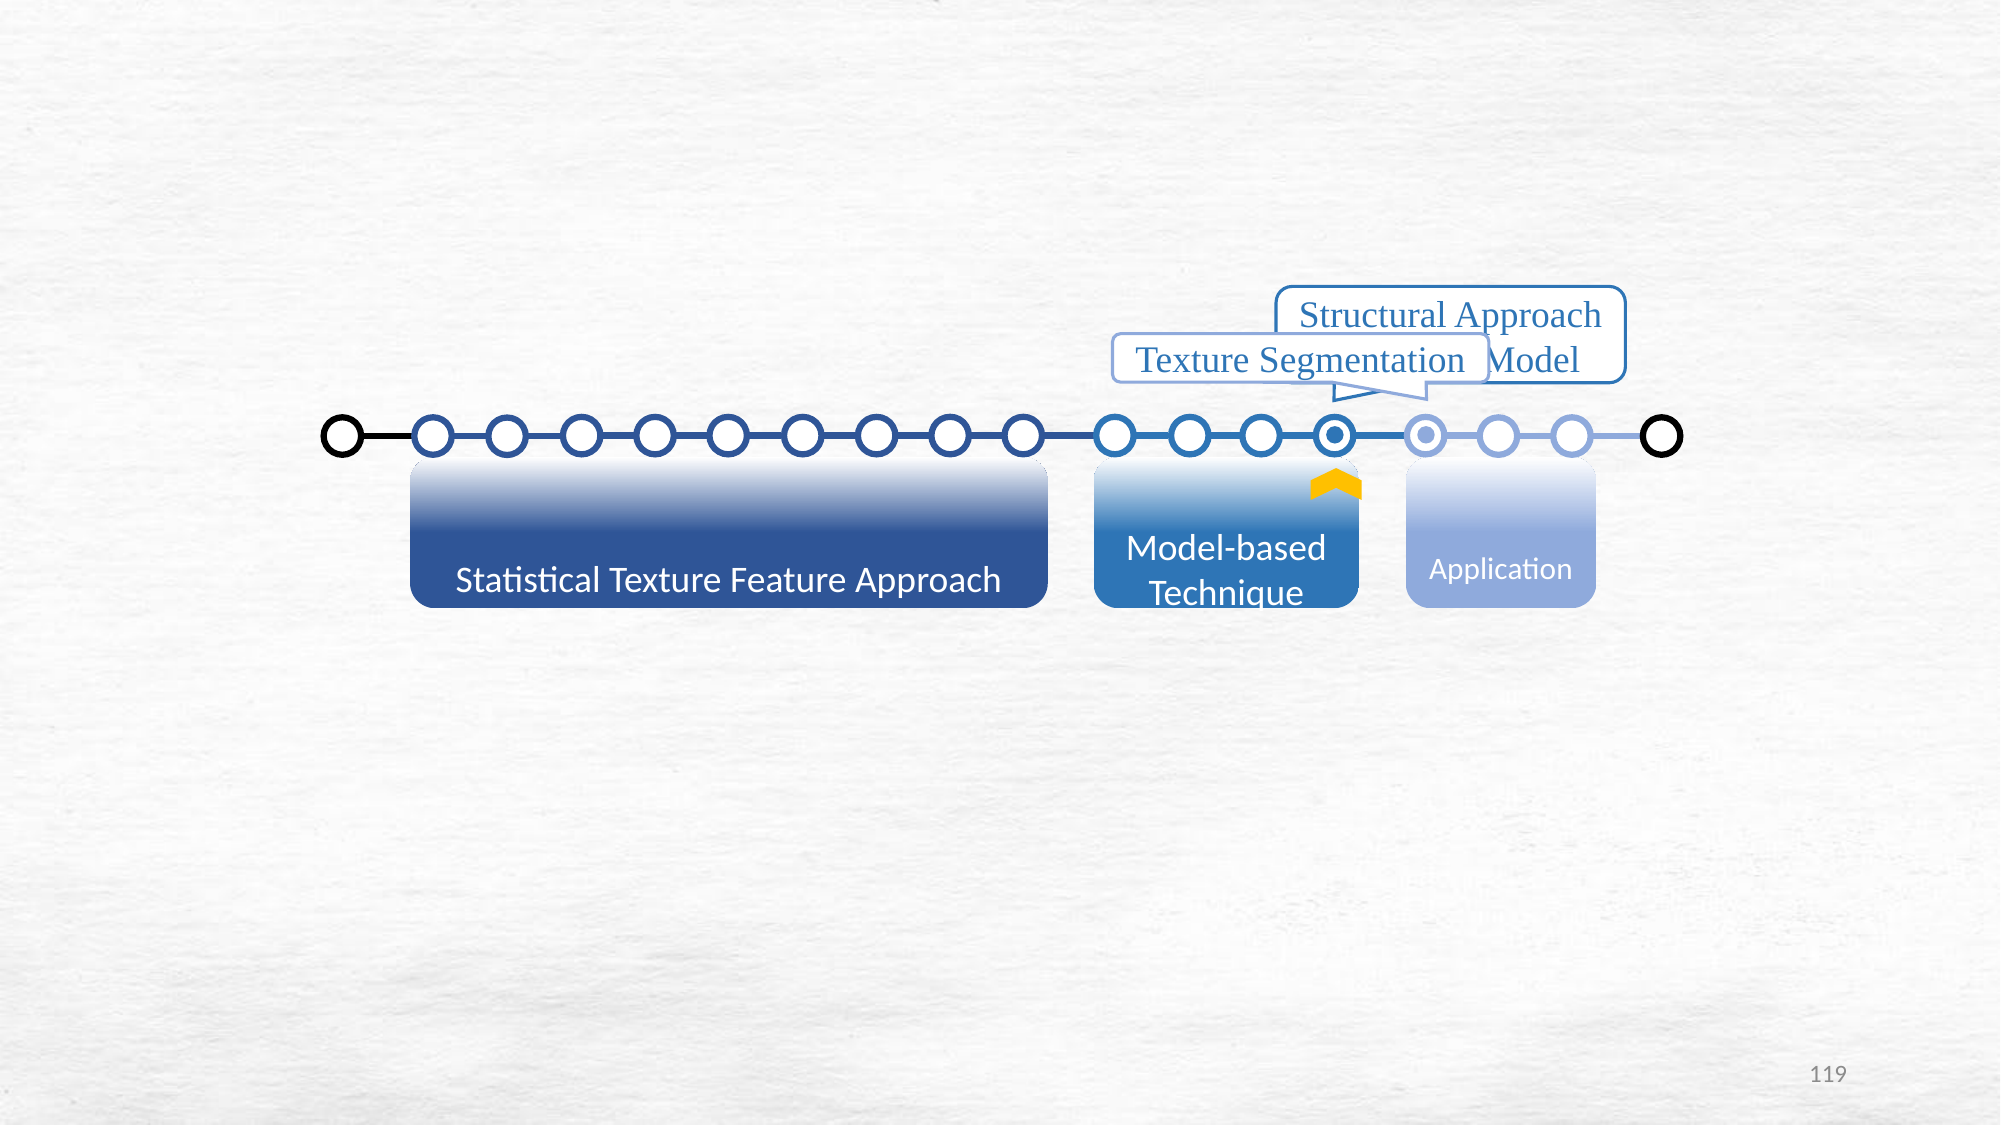

Structural Approach to Texture Model
Texture Segmentation

Statistical Texture Feature Approach

Model-based Technique

Application

119